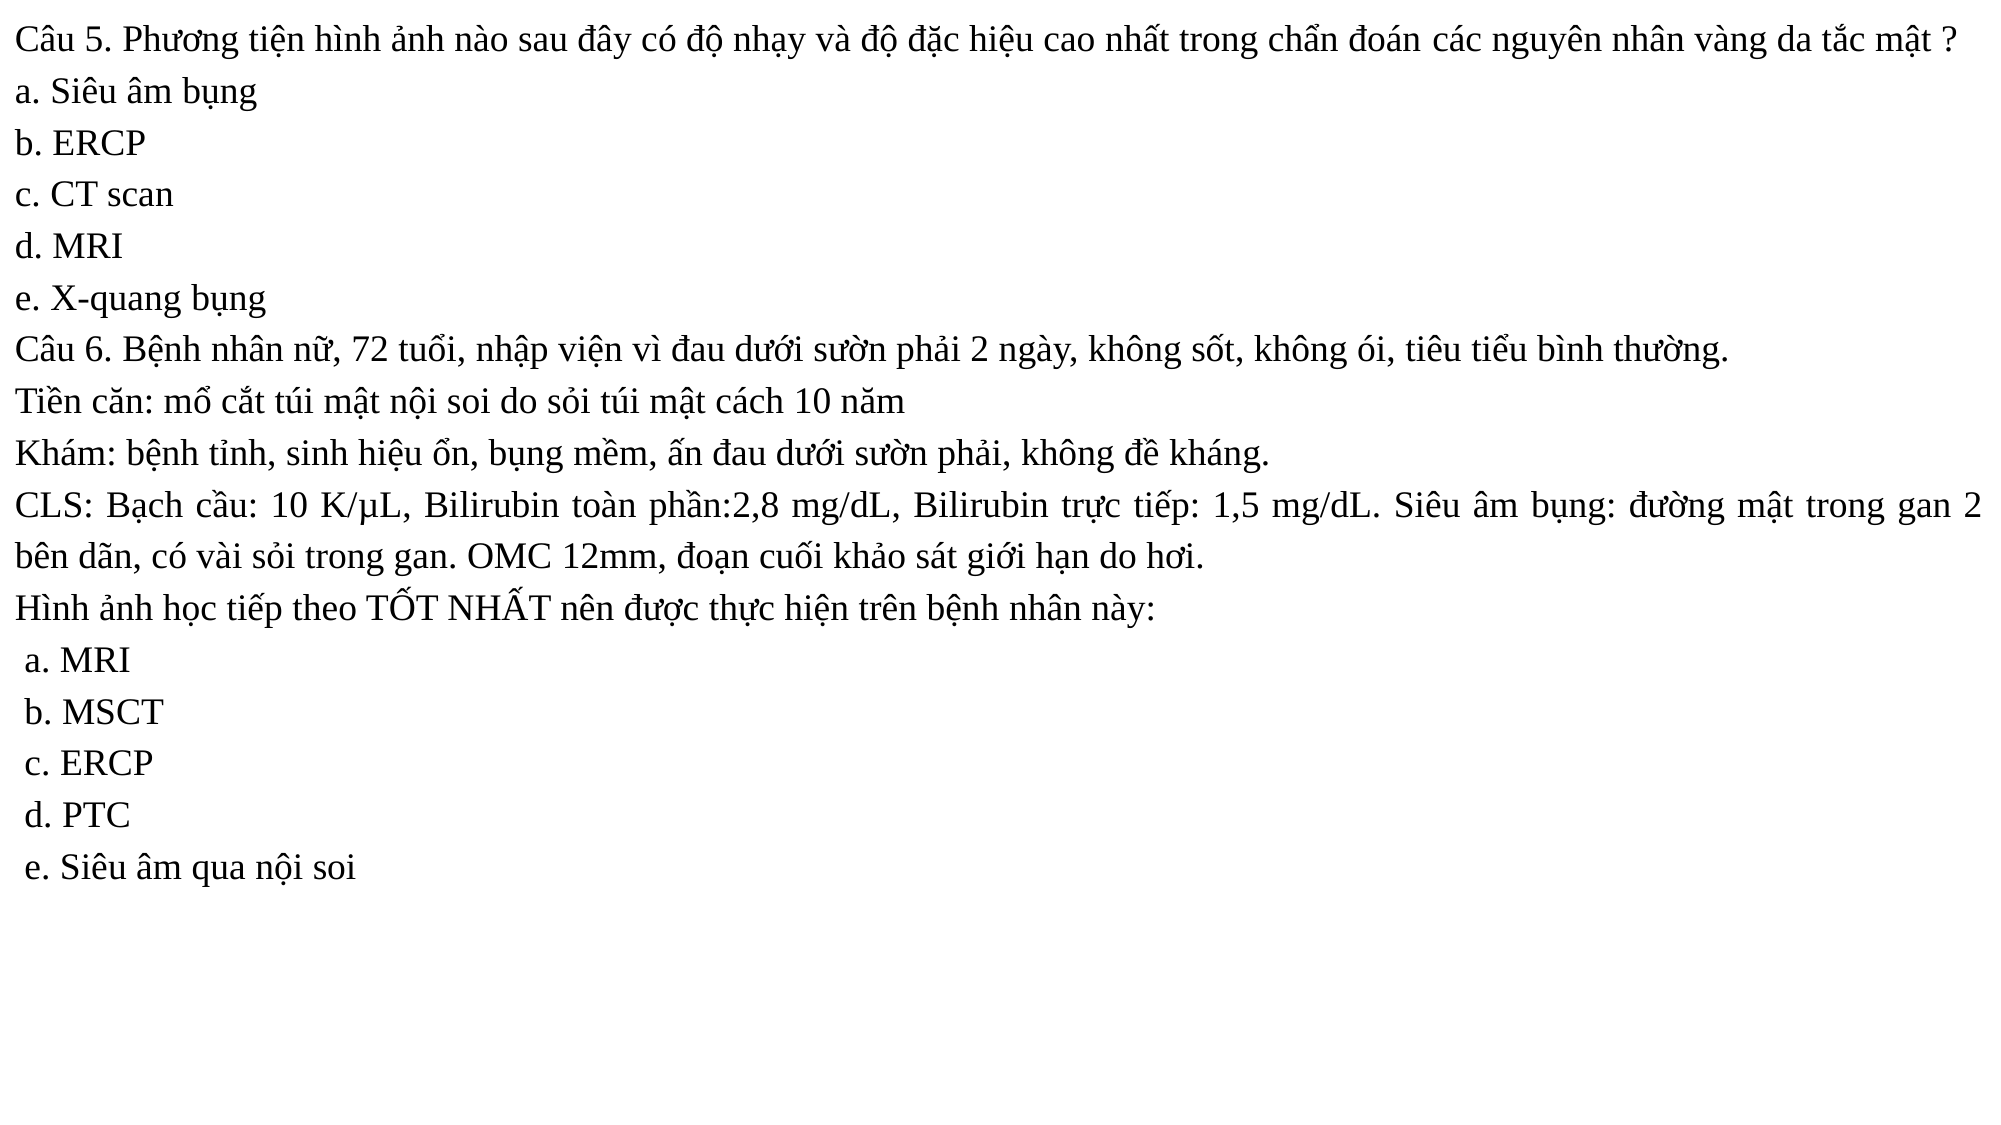

Câu 5. Phương tiện hình ảnh nào sau đây có độ nhạy và độ đặc hiệu cao nhất trong chẩn đoán các nguyên nhân vàng da tắc mật ?
a. Siêu âm bụng
b. ERCP
c. CT scan
d. MRI
e. X-quang bụng
Câu 6. Bệnh nhân nữ, 72 tuổi, nhập viện vì đau dưới sườn phải 2 ngày, không sốt, không ói, tiêu tiểu bình thường.
Tiền căn: mổ cắt túi mật nội soi do sỏi túi mật cách 10 năm
Khám: bệnh tỉnh, sinh hiệu ổn, bụng mềm, ấn đau dưới sườn phải, không đề kháng.
CLS: Bạch cầu: 10 K/µL, Bilirubin toàn phần:2,8 mg/dL, Bilirubin trực tiếp: 1,5 mg/dL. Siêu âm bụng: đường mật trong gan 2 bên dãn, có vài sỏi trong gan. OMC 12mm, đoạn cuối khảo sát giới hạn do hơi.
Hình ảnh học tiếp theo TỐT NHẤT nên được thực hiện trên bệnh nhân này:
 a. MRI
 b. MSCT
 c. ERCP
 d. PTC
 e. Siêu âm qua nội soi